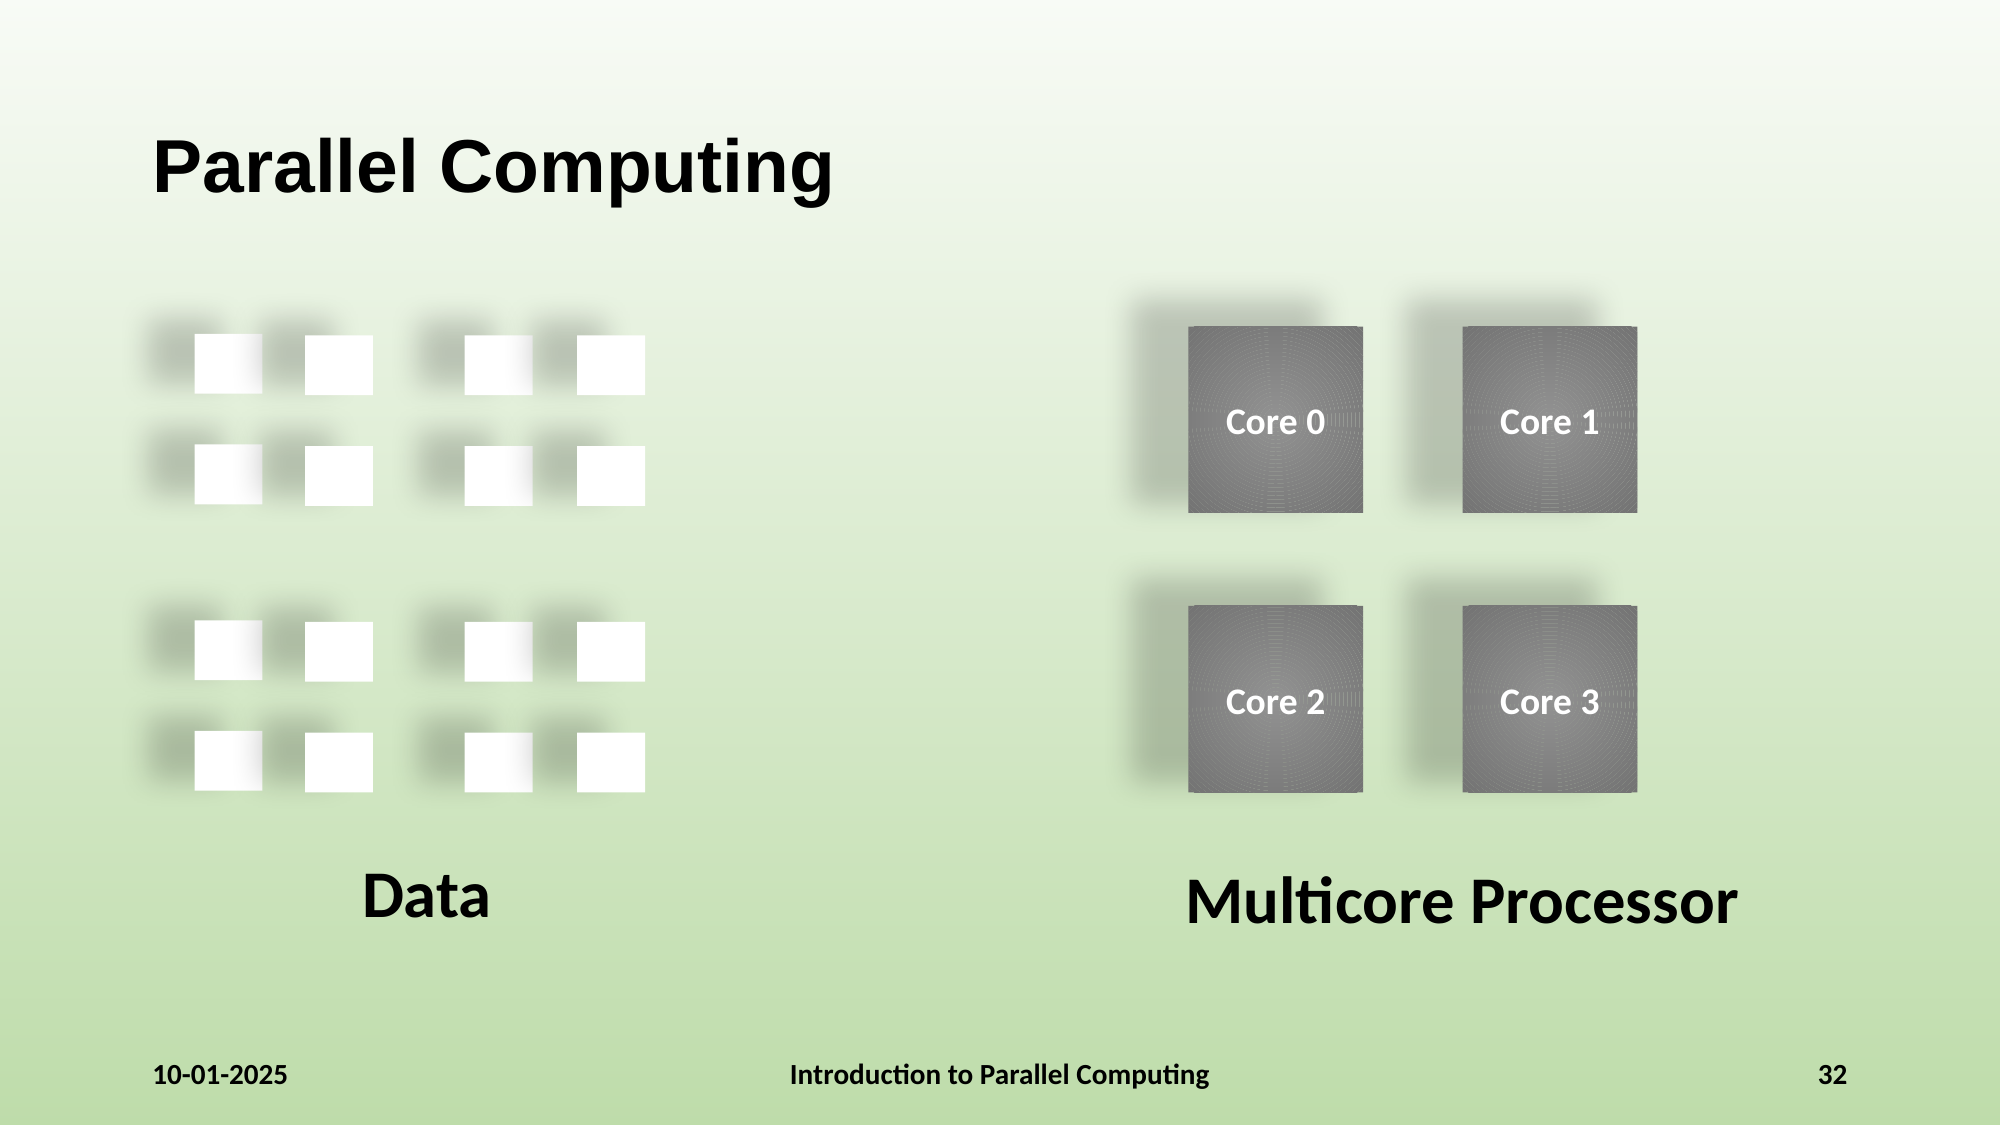

# Parallel Computing
Core 1
Core 0

Core 3
Core 2

Data
Multicore Processor
10-01-2025
Introduction to Parallel Computing
32